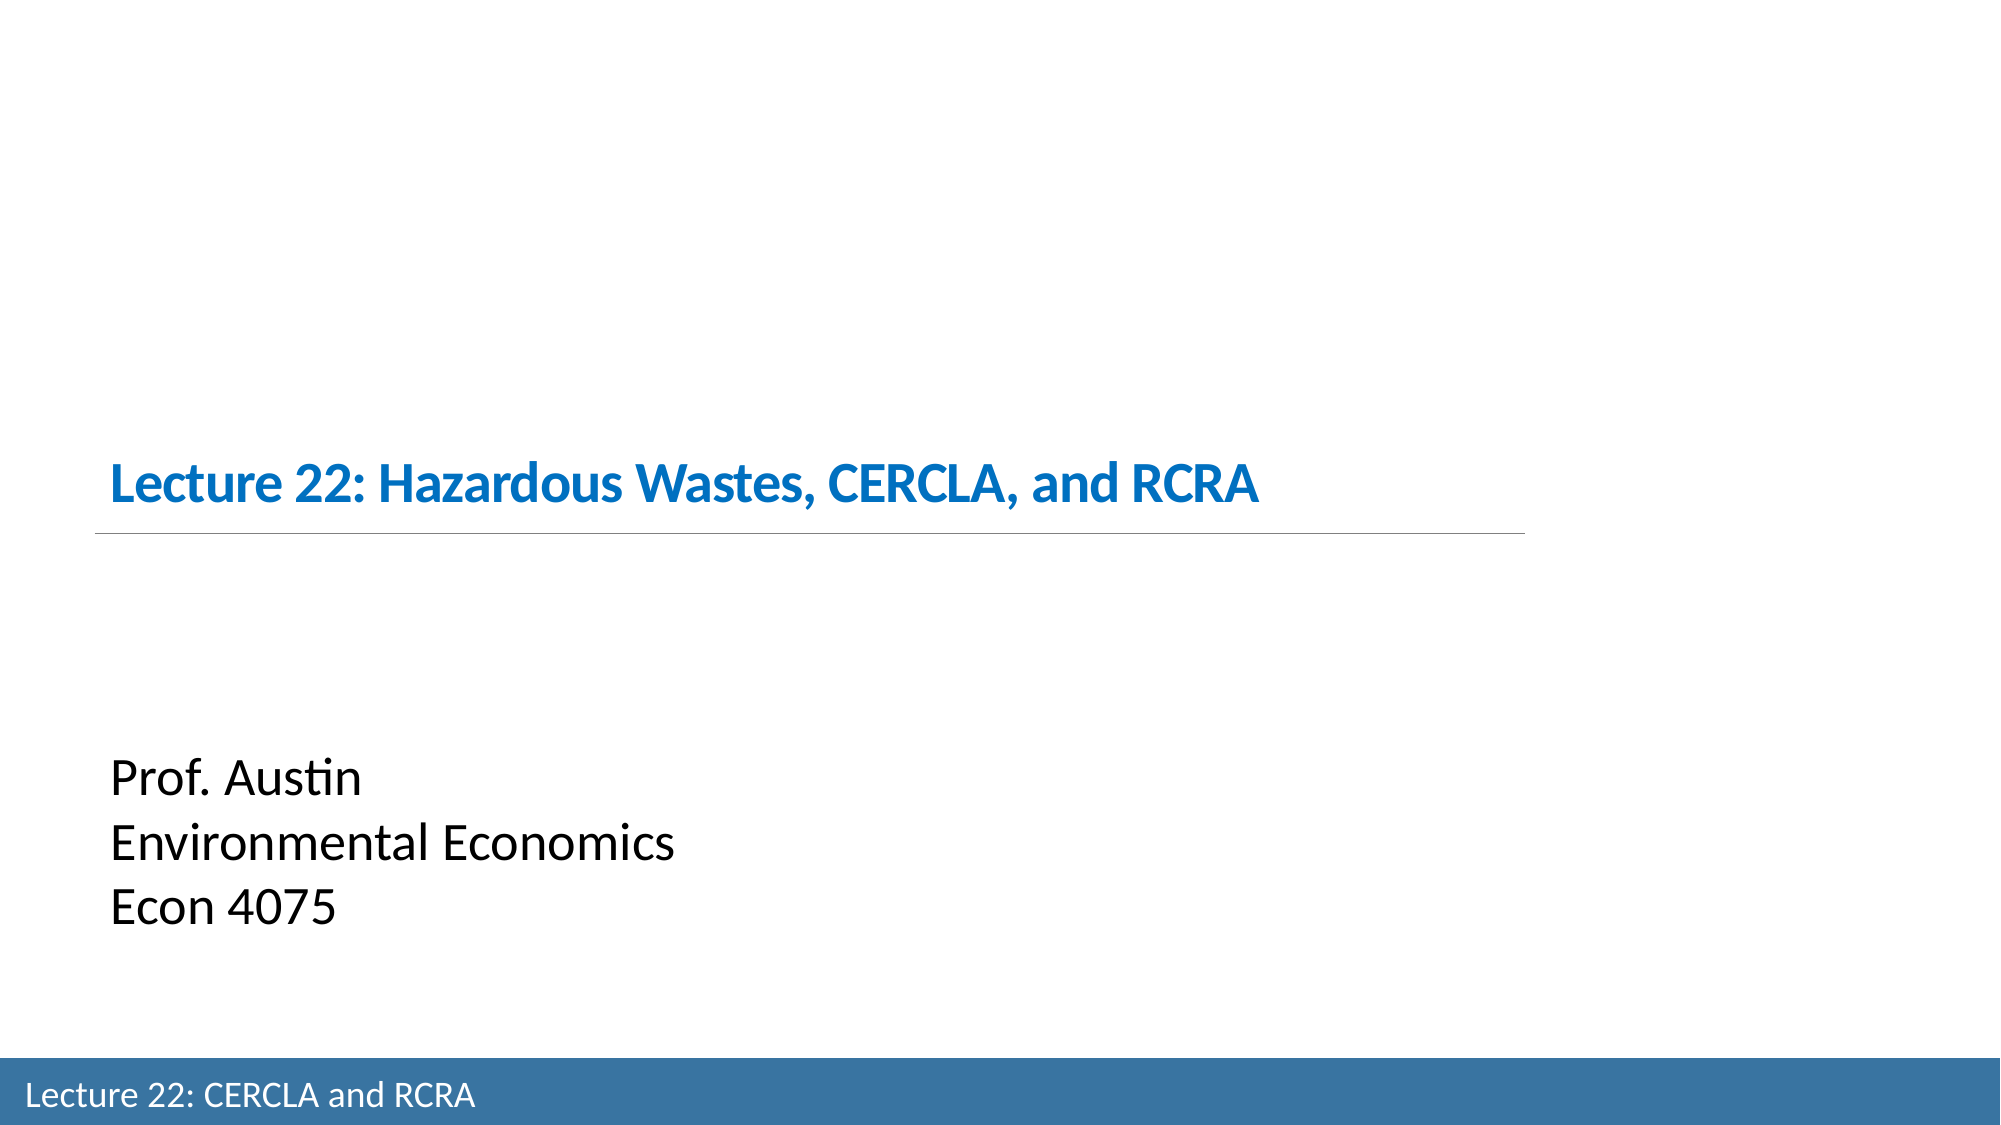

Lecture 22: Hazardous Wastes, CERCLA, and RCRA
Prof. Austin
Environmental Economics
Econ 4075